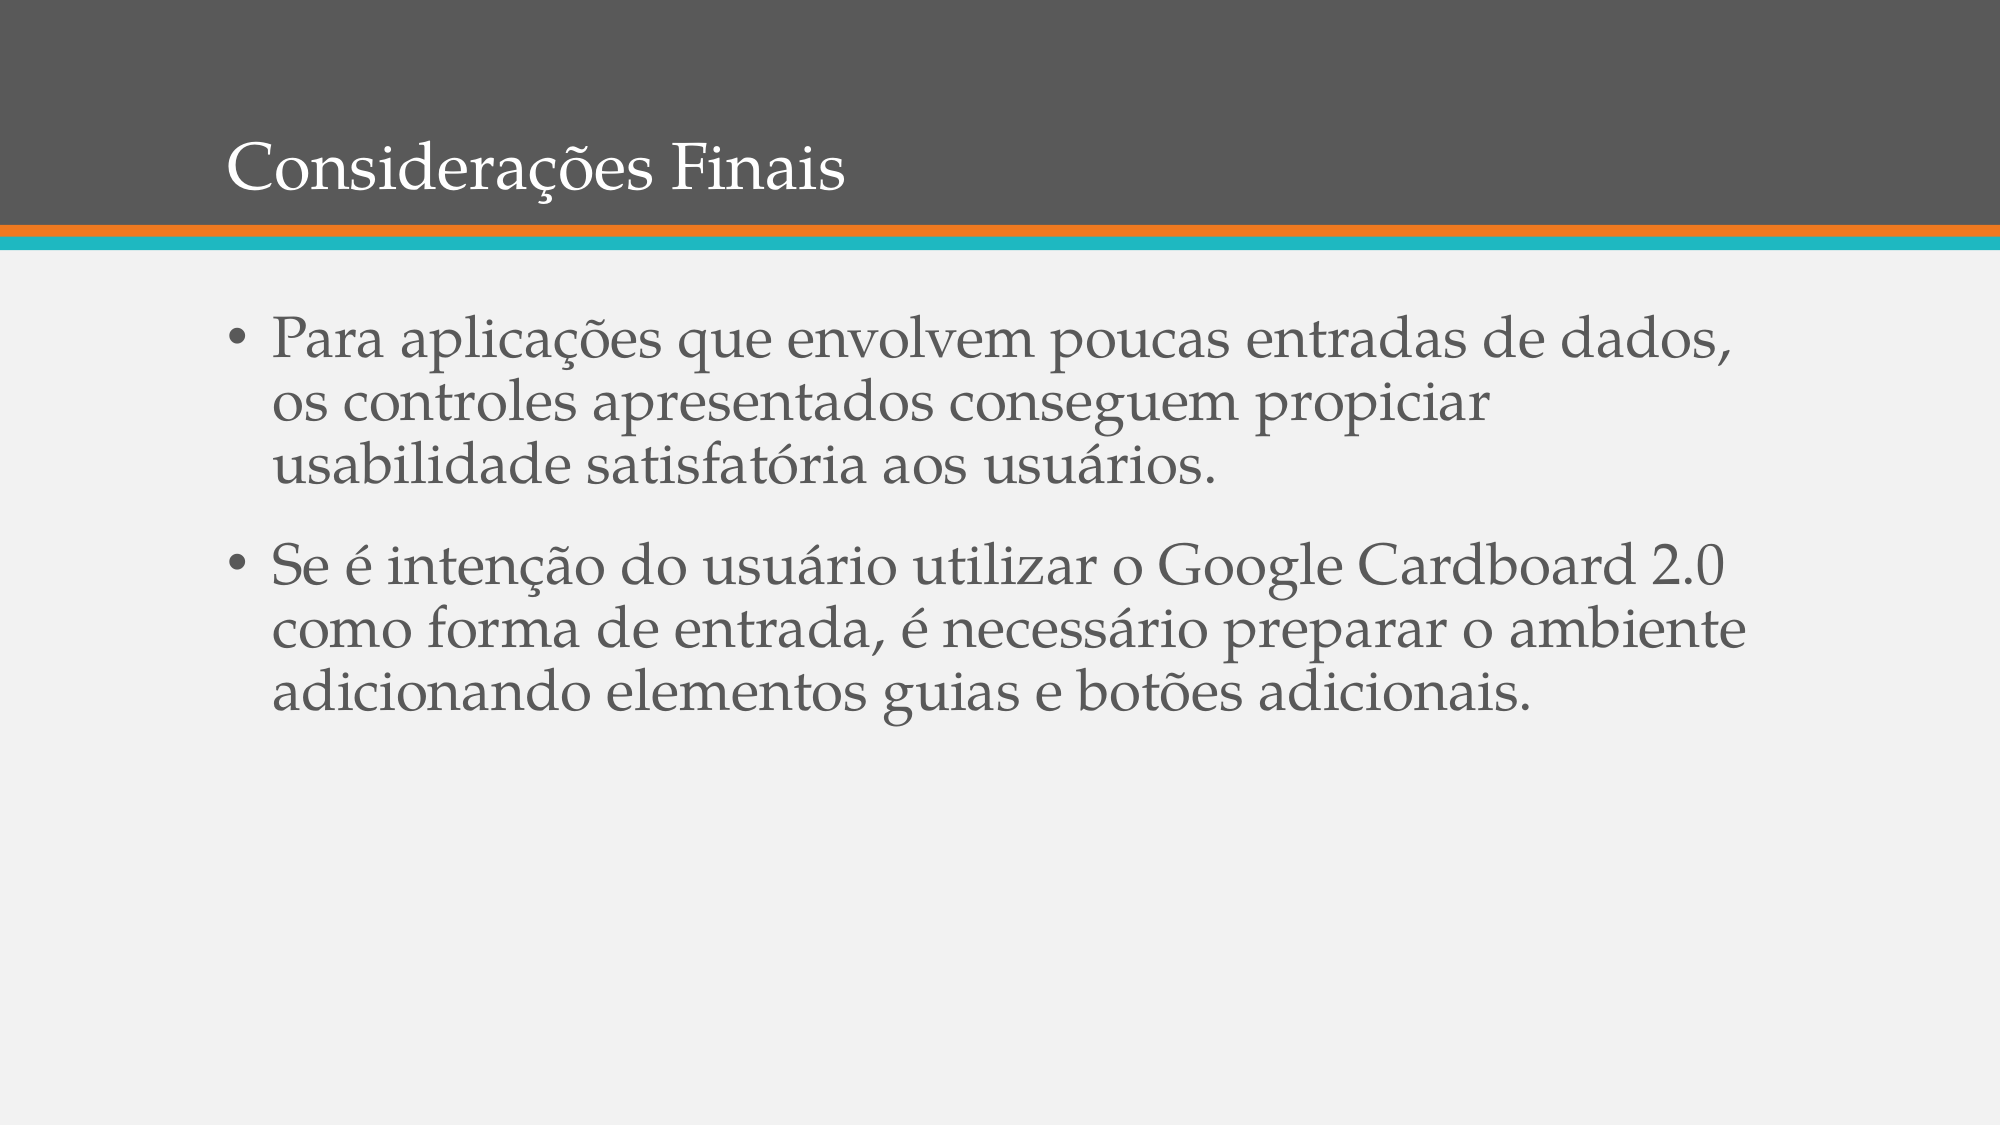

# Considerações Finais
Para aplicações que envolvem poucas entradas de dados, os controles apresentados conseguem propiciar usabilidade satisfatória aos usuários.
Se é intenção do usuário utilizar o Google Cardboard 2.0 como forma de entrada, é necessário preparar o ambiente adicionando elementos guias e botões adicionais.